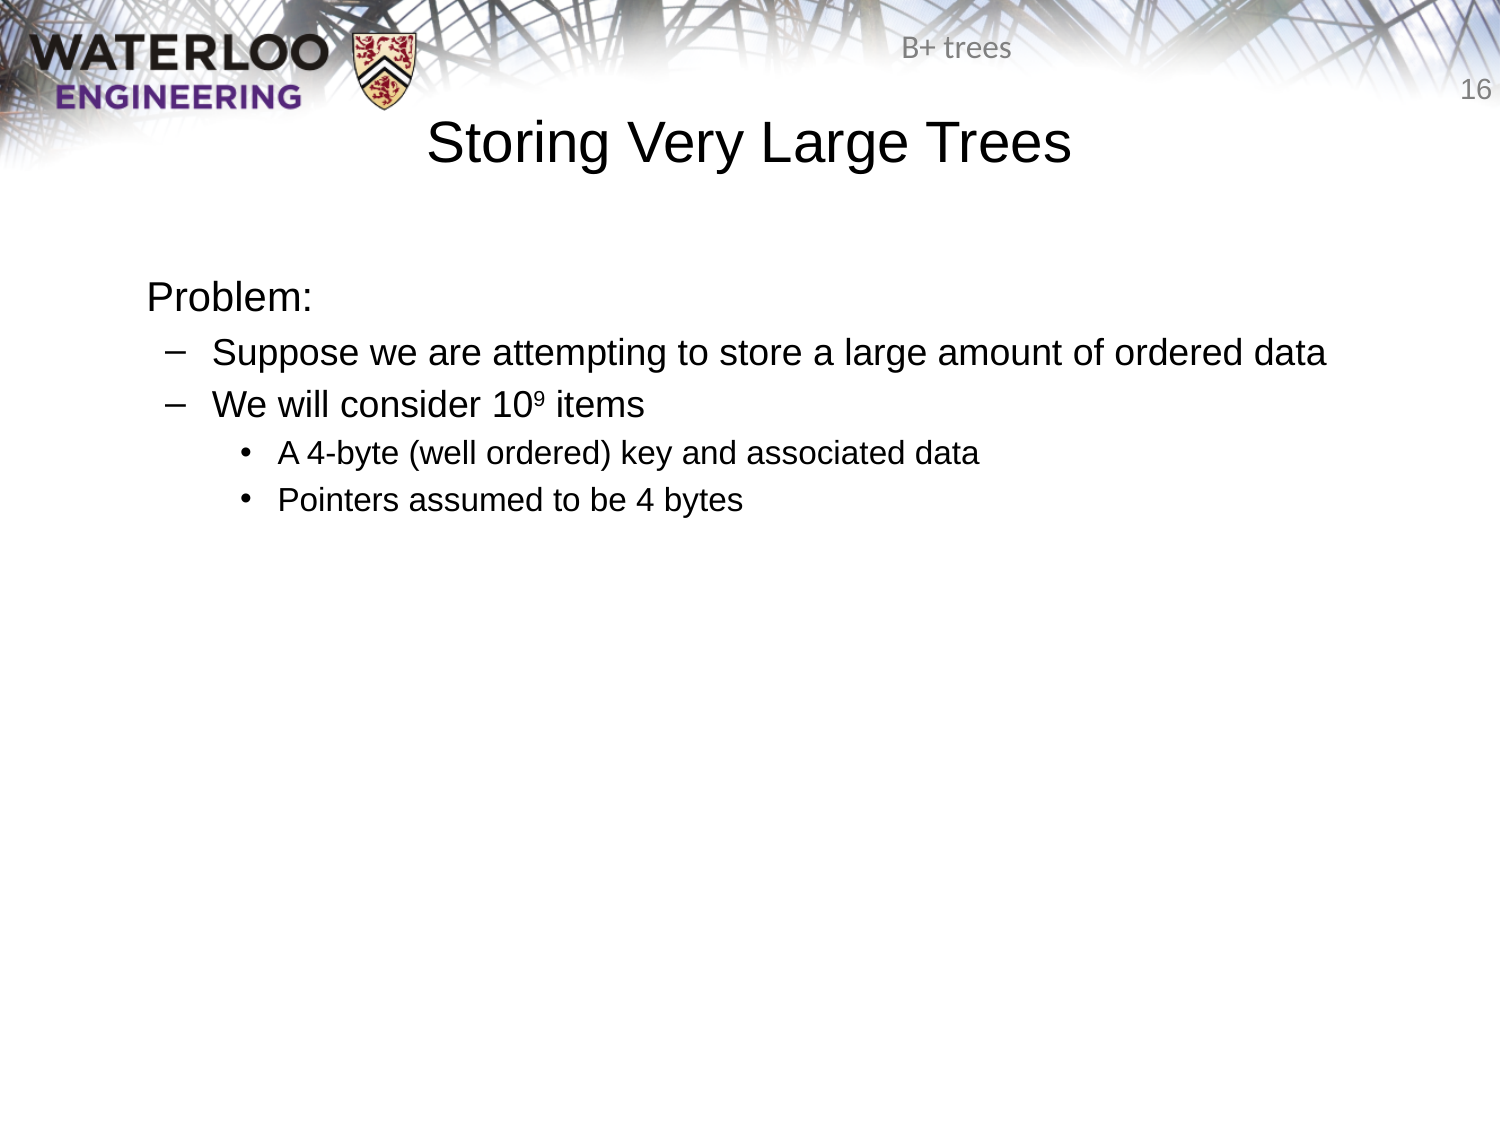

# Storing Very Large Trees
	Problem:
Suppose we are attempting to store a large amount of ordered data
We will consider 109 items
A 4-byte (well ordered) key and associated data
Pointers assumed to be 4 bytes